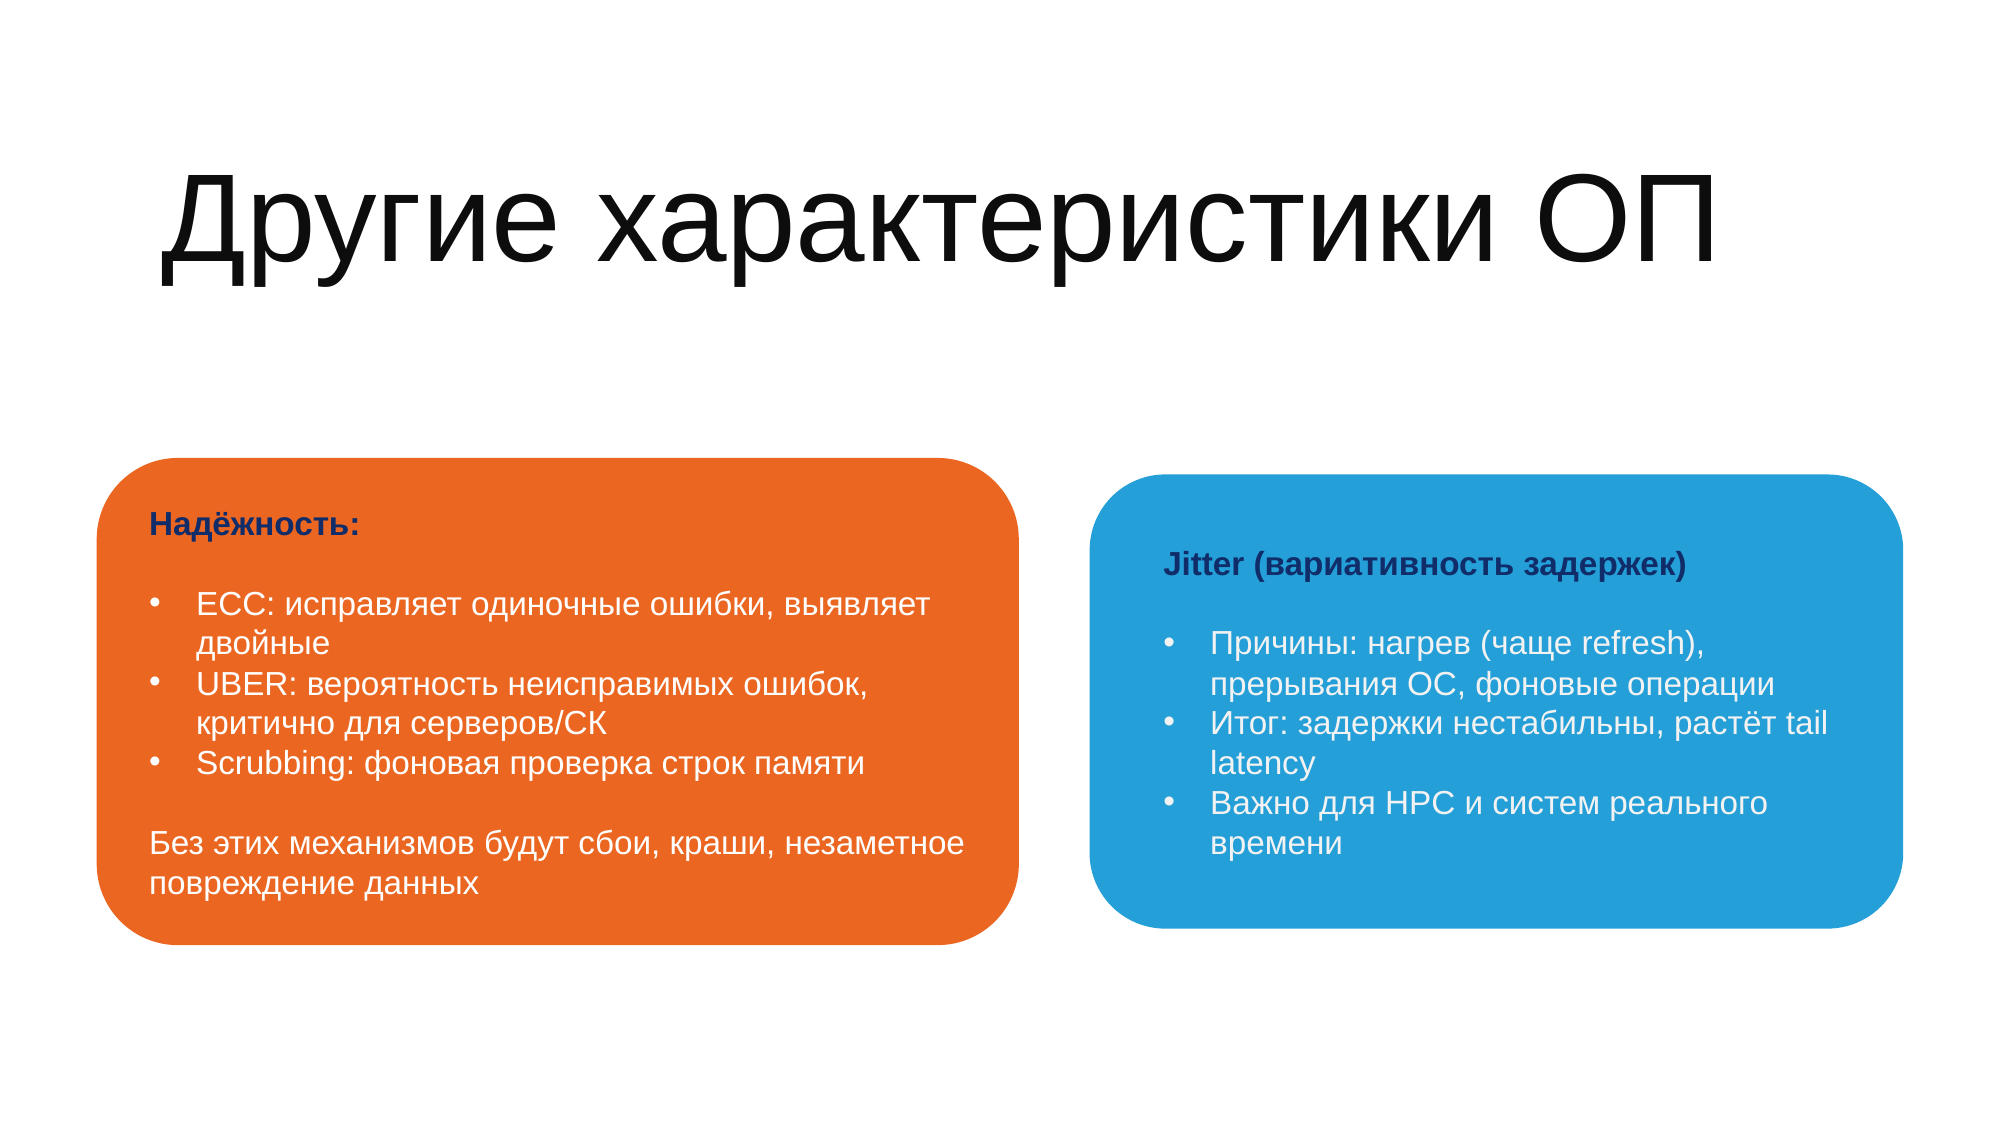

Другие характеристики ОП
Надёжность:

ECC: исправляет одиночные ошибки, выявляет двойные
UBER: вероятность неисправимых ошибок, критично для серверов/СК
Scrubbing: фоновая проверка строк памяти

Без этих механизмов будут сбои, краши, незаметное повреждение данных
Jitter (вариативность задержек)

Причины: нагрев (чаще refresh), прерывания ОС, фоновые операции
Итог: задержки нестабильны, растёт tail latency
Важно для HPC и систем реального времени